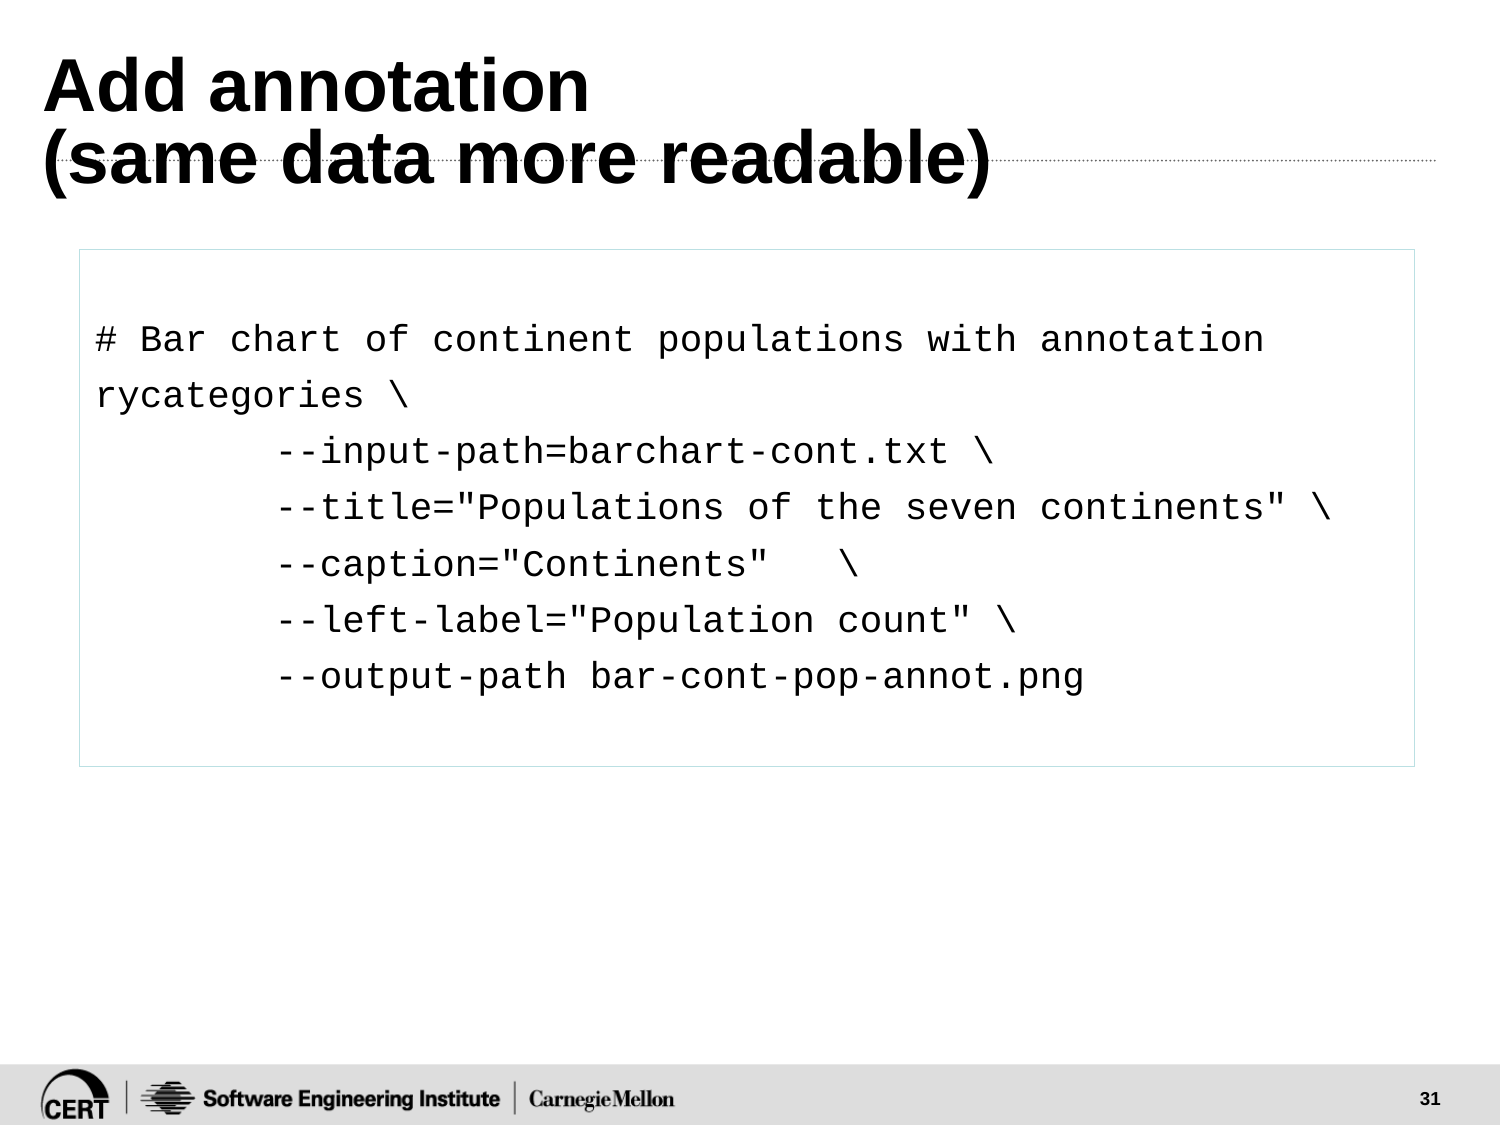

# Add annotation (same data more readable)

# Bar chart of continent populations with annotation
rycategories \
        --input-path=barchart-cont.txt \
        --title="Populations of the seven continents" \
        --caption="Continents"   \
        --left-label="Population count" \
        --output-path bar-cont-pop-annot.png